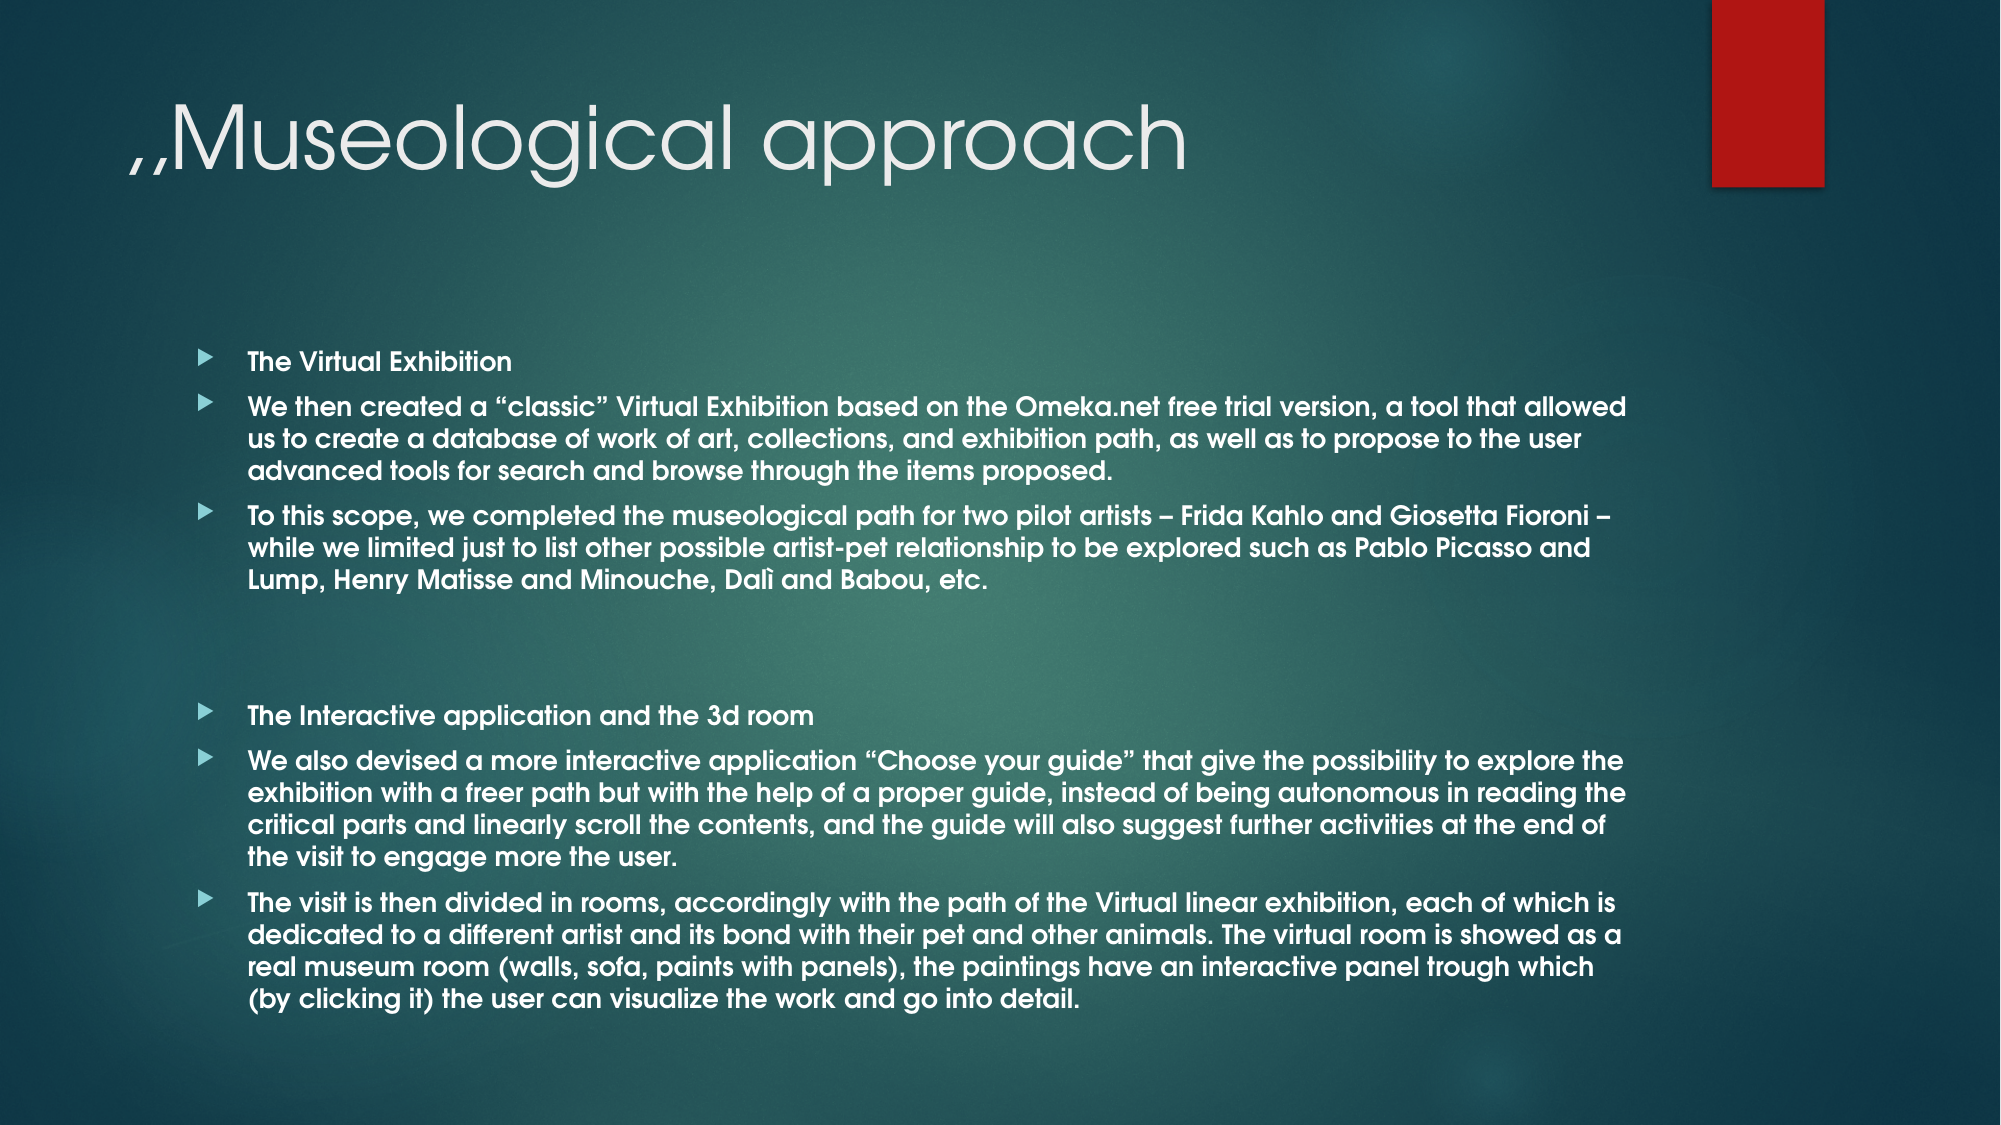

# ,,Museological approach
The Virtual Exhibition
We then created a “classic” Virtual Exhibition based on the Omeka.net free trial version, a tool that allowed us to create a database of work of art, collections, and exhibition path, as well as to propose to the user advanced tools for search and browse through the items proposed.
To this scope, we completed the museological path for two pilot artists – Frida Kahlo and Giosetta Fioroni – while we limited just to list other possible artist-pet relationship to be explored such as Pablo Picasso and Lump, Henry Matisse and Minouche, Dalì and Babou, etc.

The Interactive application and the 3d room
We also devised a more interactive application “Choose your guide” that give the possibility to explore the exhibition with a freer path but with the help of a proper guide, instead of being autonomous in reading the critical parts and linearly scroll the contents, and the guide will also suggest further activities at the end of the visit to engage more the user.
The visit is then divided in rooms, accordingly with the path of the Virtual linear exhibition, each of which is dedicated to a different artist and its bond with their pet and other animals. The virtual room is showed as a real museum room (walls, sofa, paints with panels), the paintings have an interactive panel trough which (by clicking it) the user can visualize the work and go into detail.